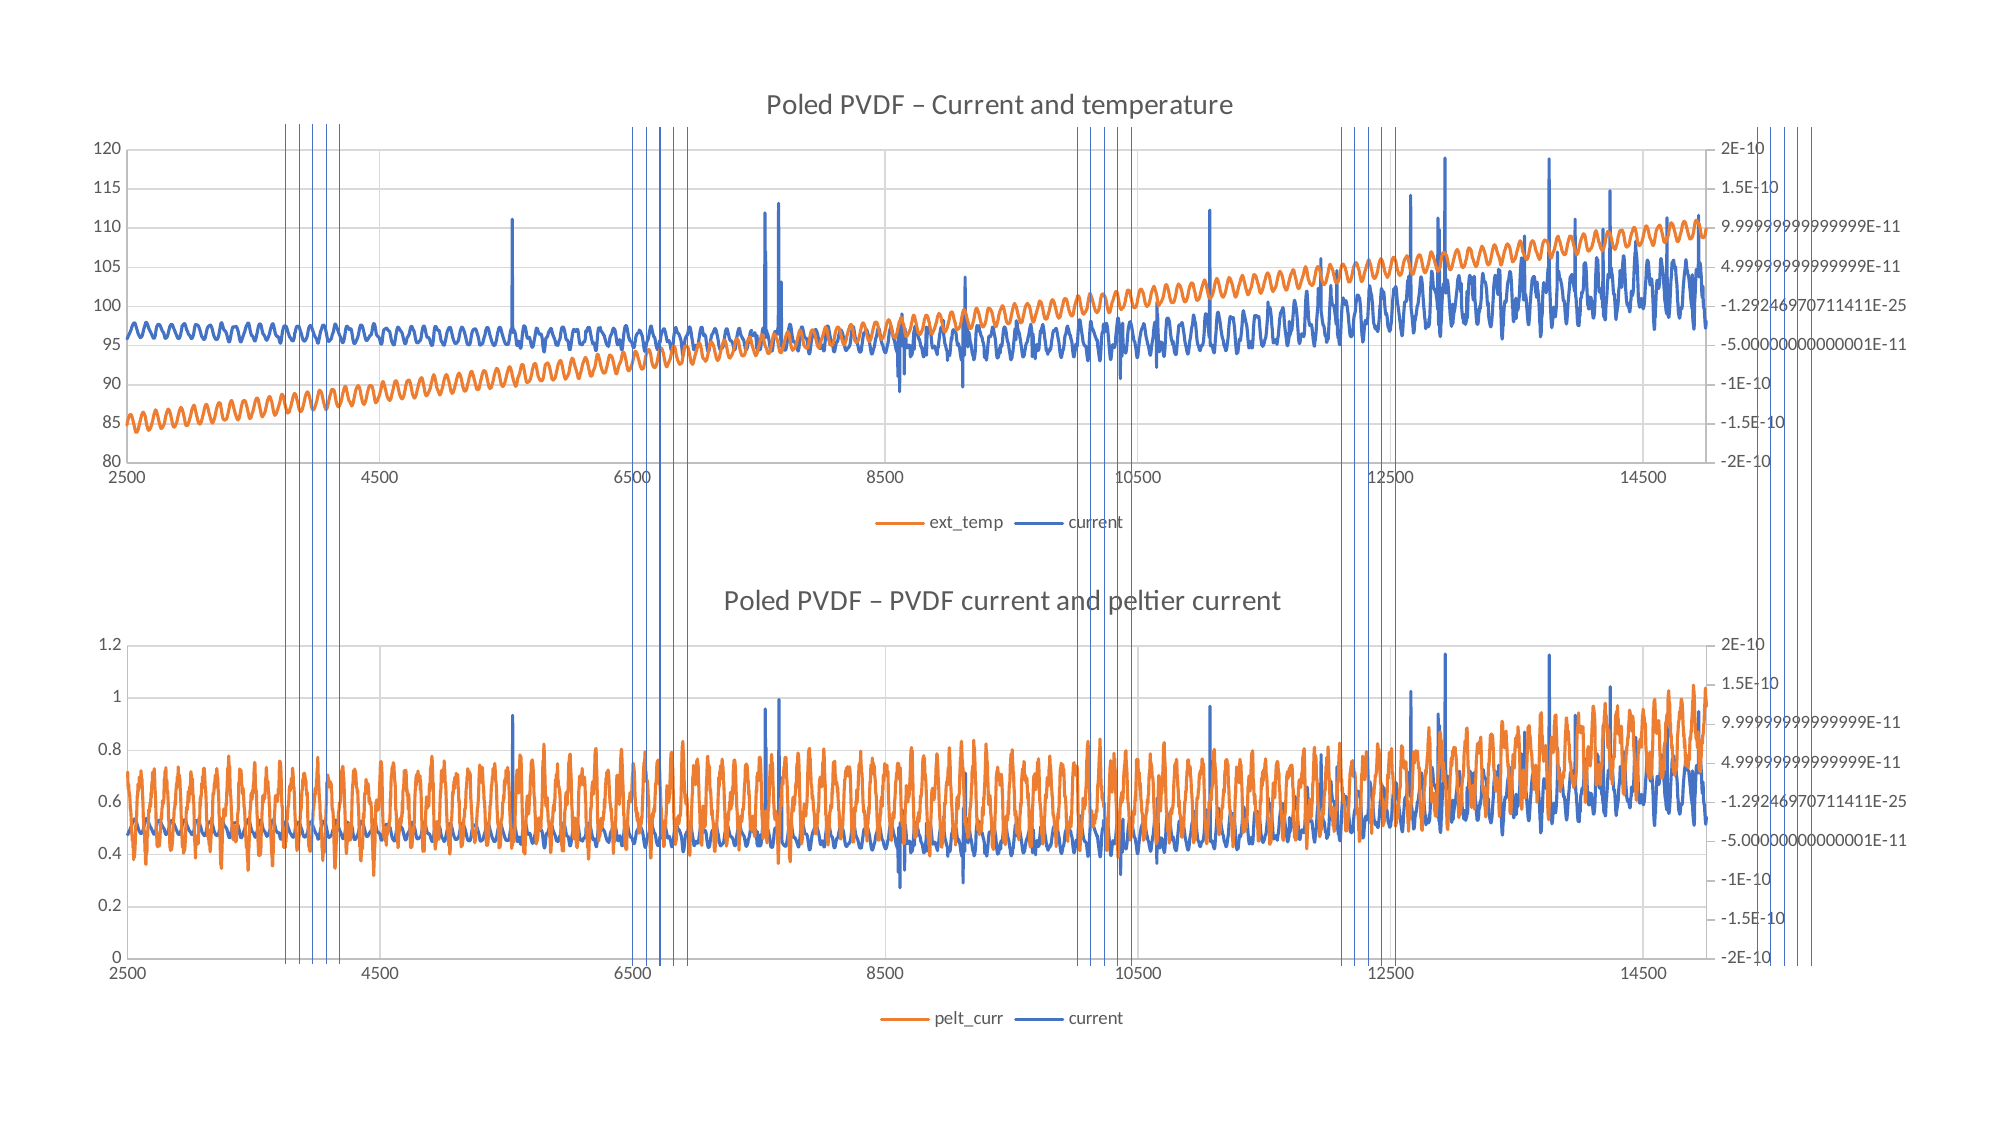

### Chart: Poled PVDF – Current and temperature

| Category | ext_temp | current |
|---|---|---|

### Chart: Poled PVDF – PVDF current and peltier current

| Category | pelt_curr | current |
|---|---|---|